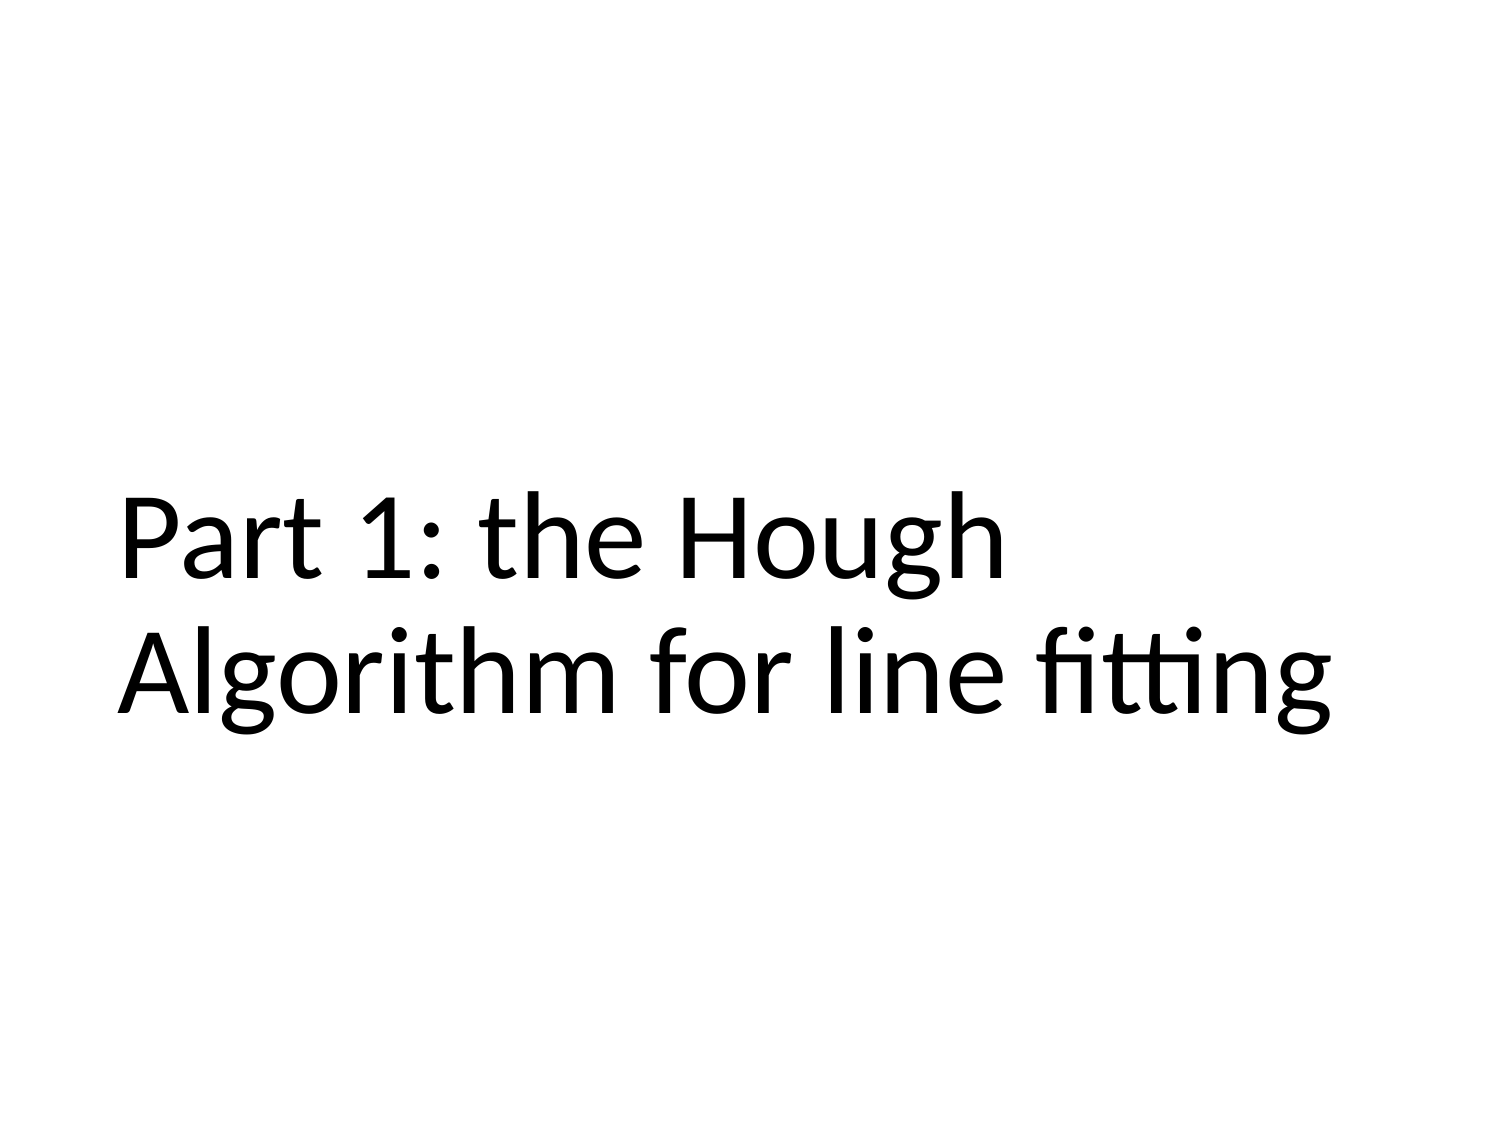

# Part 1: the Hough Algorithm for line fitting